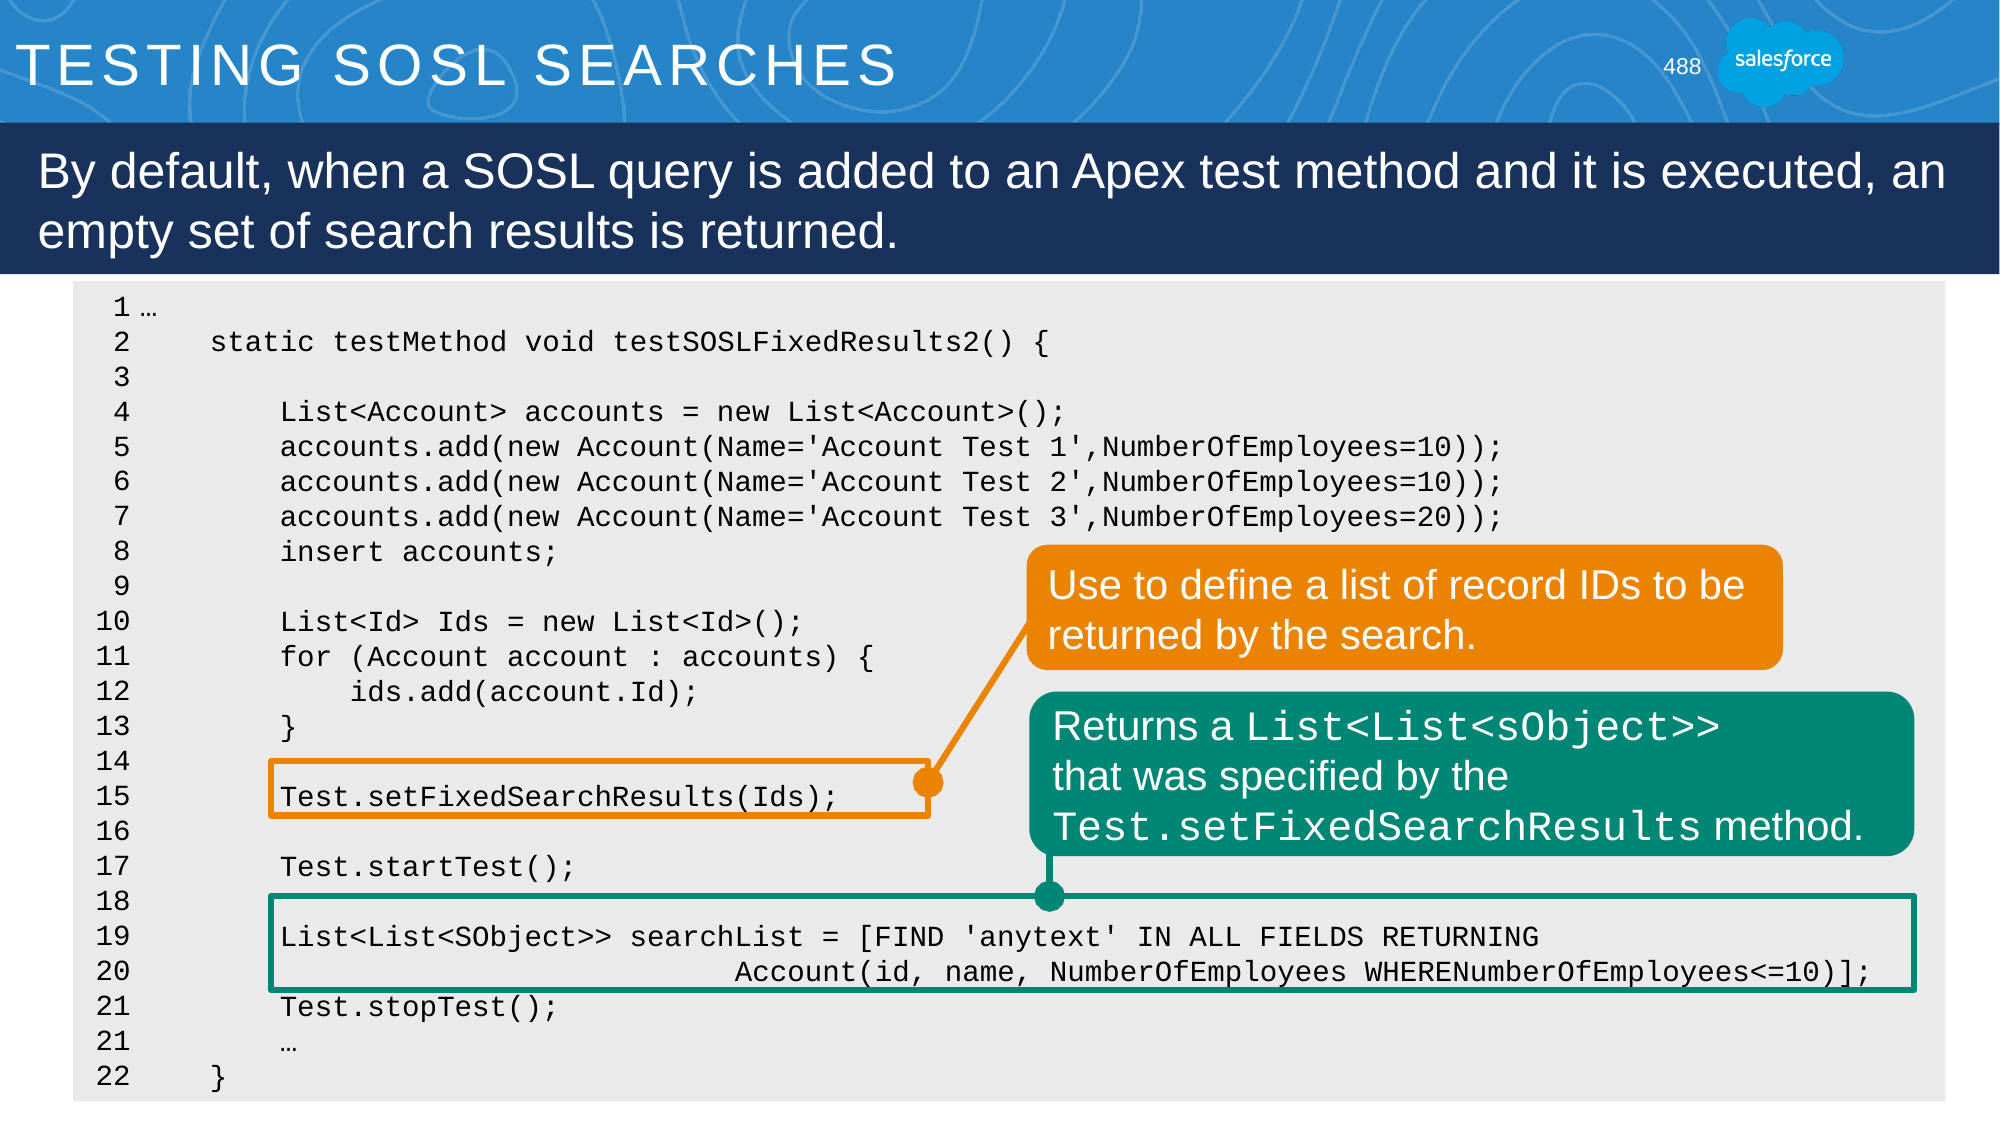

Testing SOSL Searches
488
By default, when a SOSL query is added to an Apex test method and it is executed, an empty set of search results is returned.

1
2
3
4
5
6
7
8
9
10
11
12
13
14
15
16
17
18
19
20
21
21
22
…
    static testMethod void testSOSLFixedResults2() {

        List<Account> accounts = new List<Account>();
        accounts.add(new Account(Name='Account Test 1',NumberOfEmployees=10));
        accounts.add(new Account(Name='Account Test 2',NumberOfEmployees=10));
        accounts.add(new Account(Name='Account Test 3',NumberOfEmployees=20));
        insert accounts;

        List<Id> Ids = new List<Id>();
        for (Account account : accounts) {
            ids.add(account.Id);
        }

        Test.setFixedSearchResults(Ids);

        Test.startTest();

        List<List<SObject>> searchList = [FIND 'anytext' IN ALL FIELDS RETURNING
                                  Account(id, name, NumberOfEmployees WHERENumberOfEmployees<=10)];
        Test.stopTest();
        …
    }

Use to define a list of record IDs to be returned by the search.
Returns a List<List<sObject>>
that was specified by the
Test.setFixedSearchResults method.